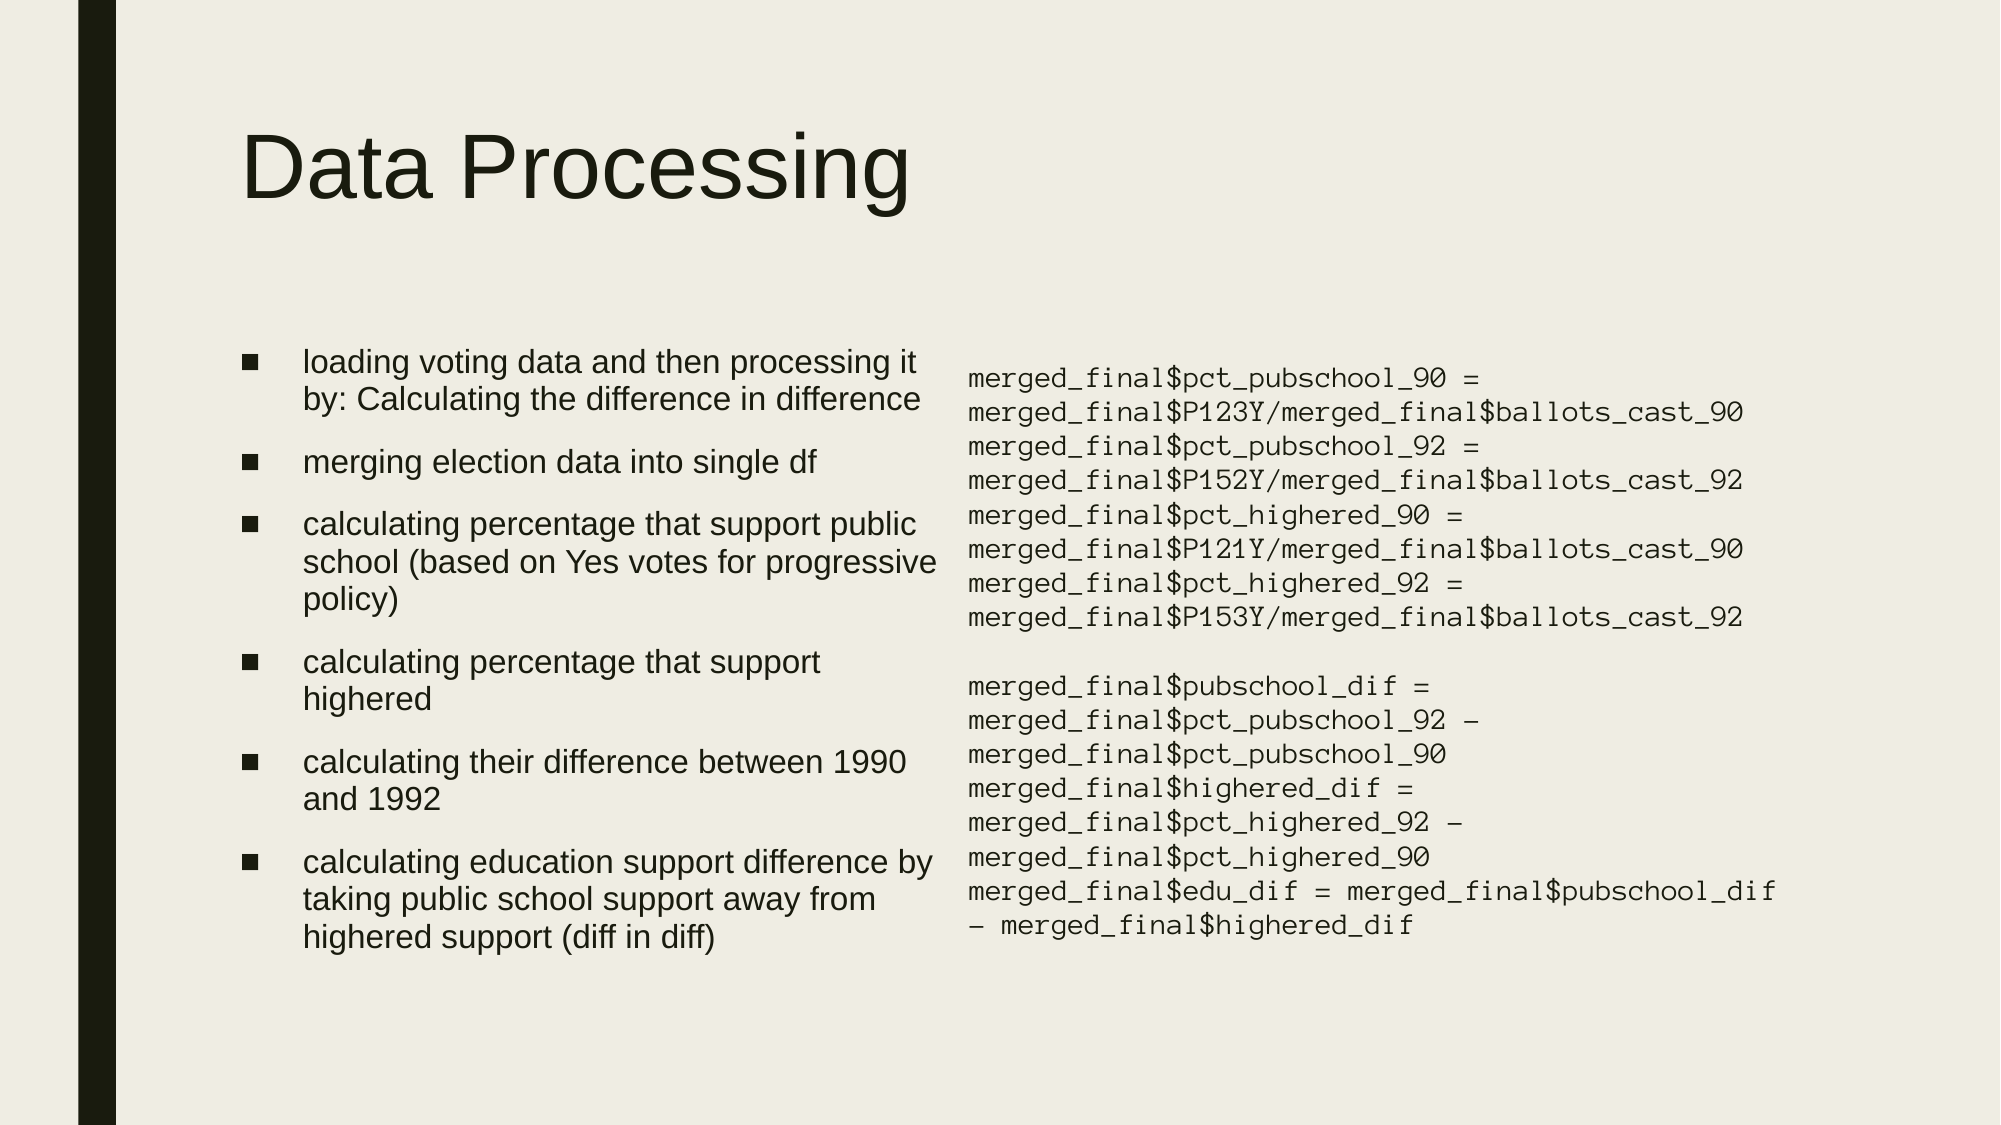

# Data Processing

merged_final$pct_pubschool_90 = merged_final$P123Y/merged_final$ballots_cast_90
merged_final$pct_pubschool_92 = merged_final$P152Y/merged_final$ballots_cast_92
merged_final$pct_highered_90 = merged_final$P121Y/merged_final$ballots_cast_90
merged_final$pct_highered_92 = merged_final$P153Y/merged_final$ballots_cast_92
merged_final$pubschool_dif = merged_final$pct_pubschool_92 - merged_final$pct_pubschool_90
merged_final$highered_dif = merged_final$pct_highered_92 - merged_final$pct_highered_90
merged_final$edu_dif = merged_final$pubschool_dif - merged_final$highered_dif
loading voting data and then processing it by: Calculating the difference in difference
merging election data into single df
calculating percentage that support public school (based on Yes votes for progressive policy)
calculating percentage that support highered
calculating their difference between 1990 and 1992
calculating education support difference by taking public school support away from highered support (diff in diff)